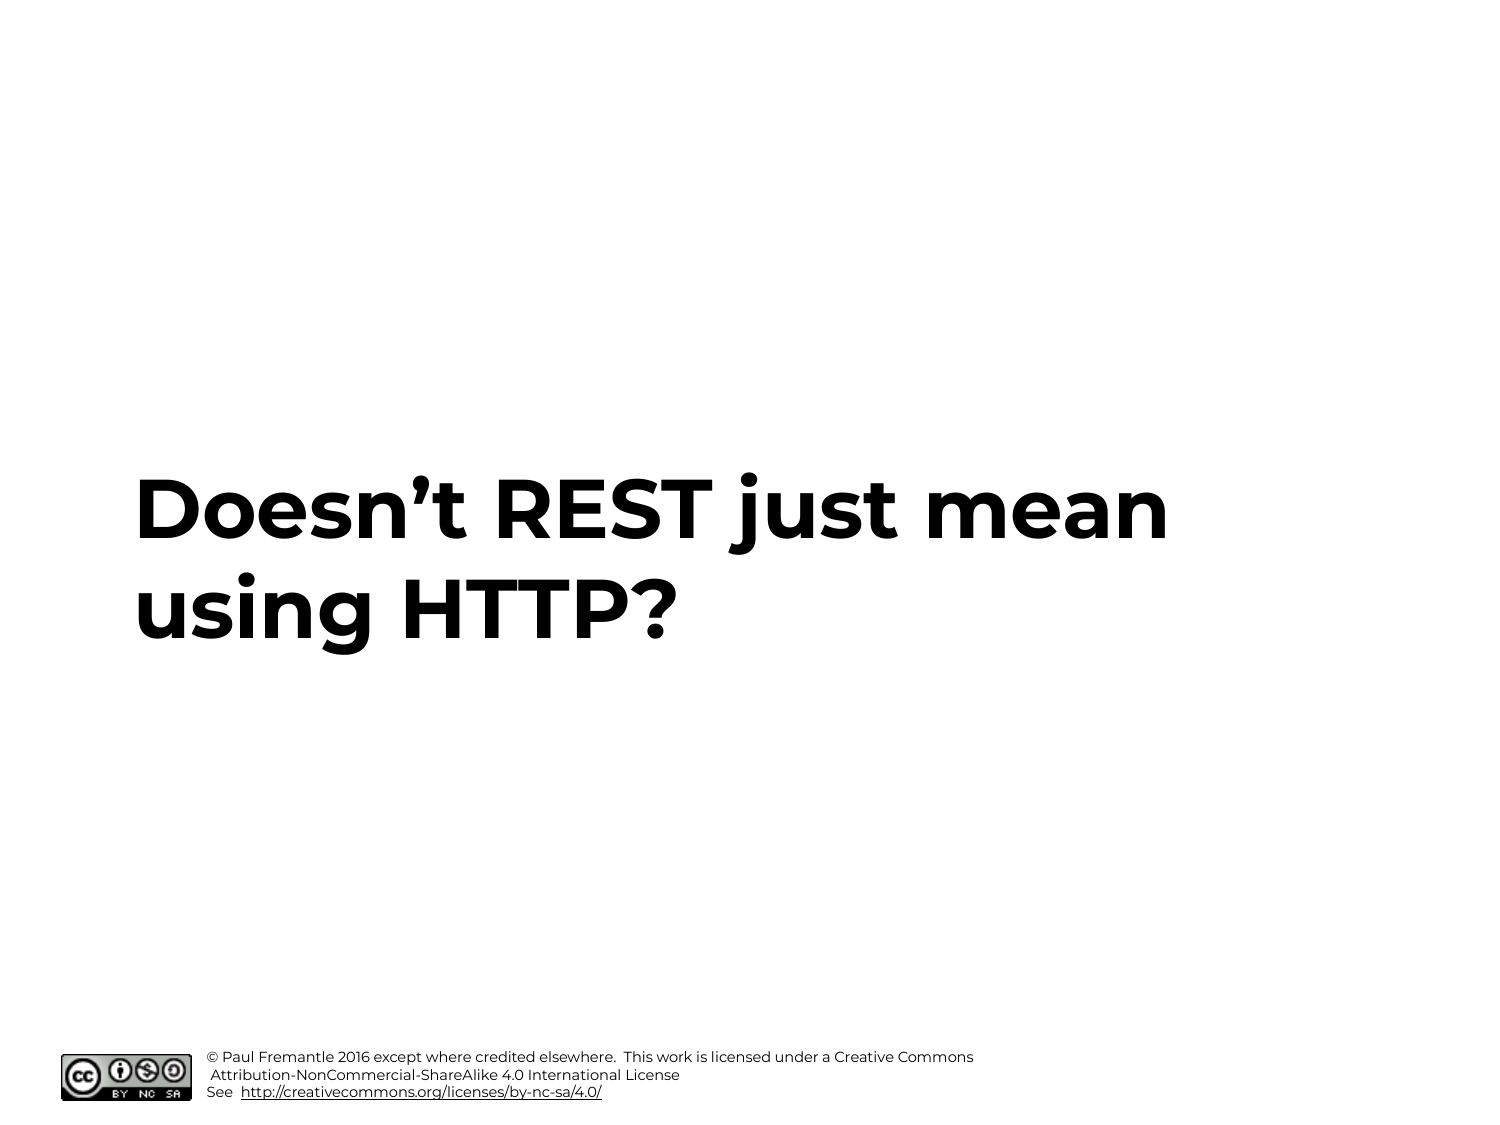

# Doesn’t REST just mean using HTTP?